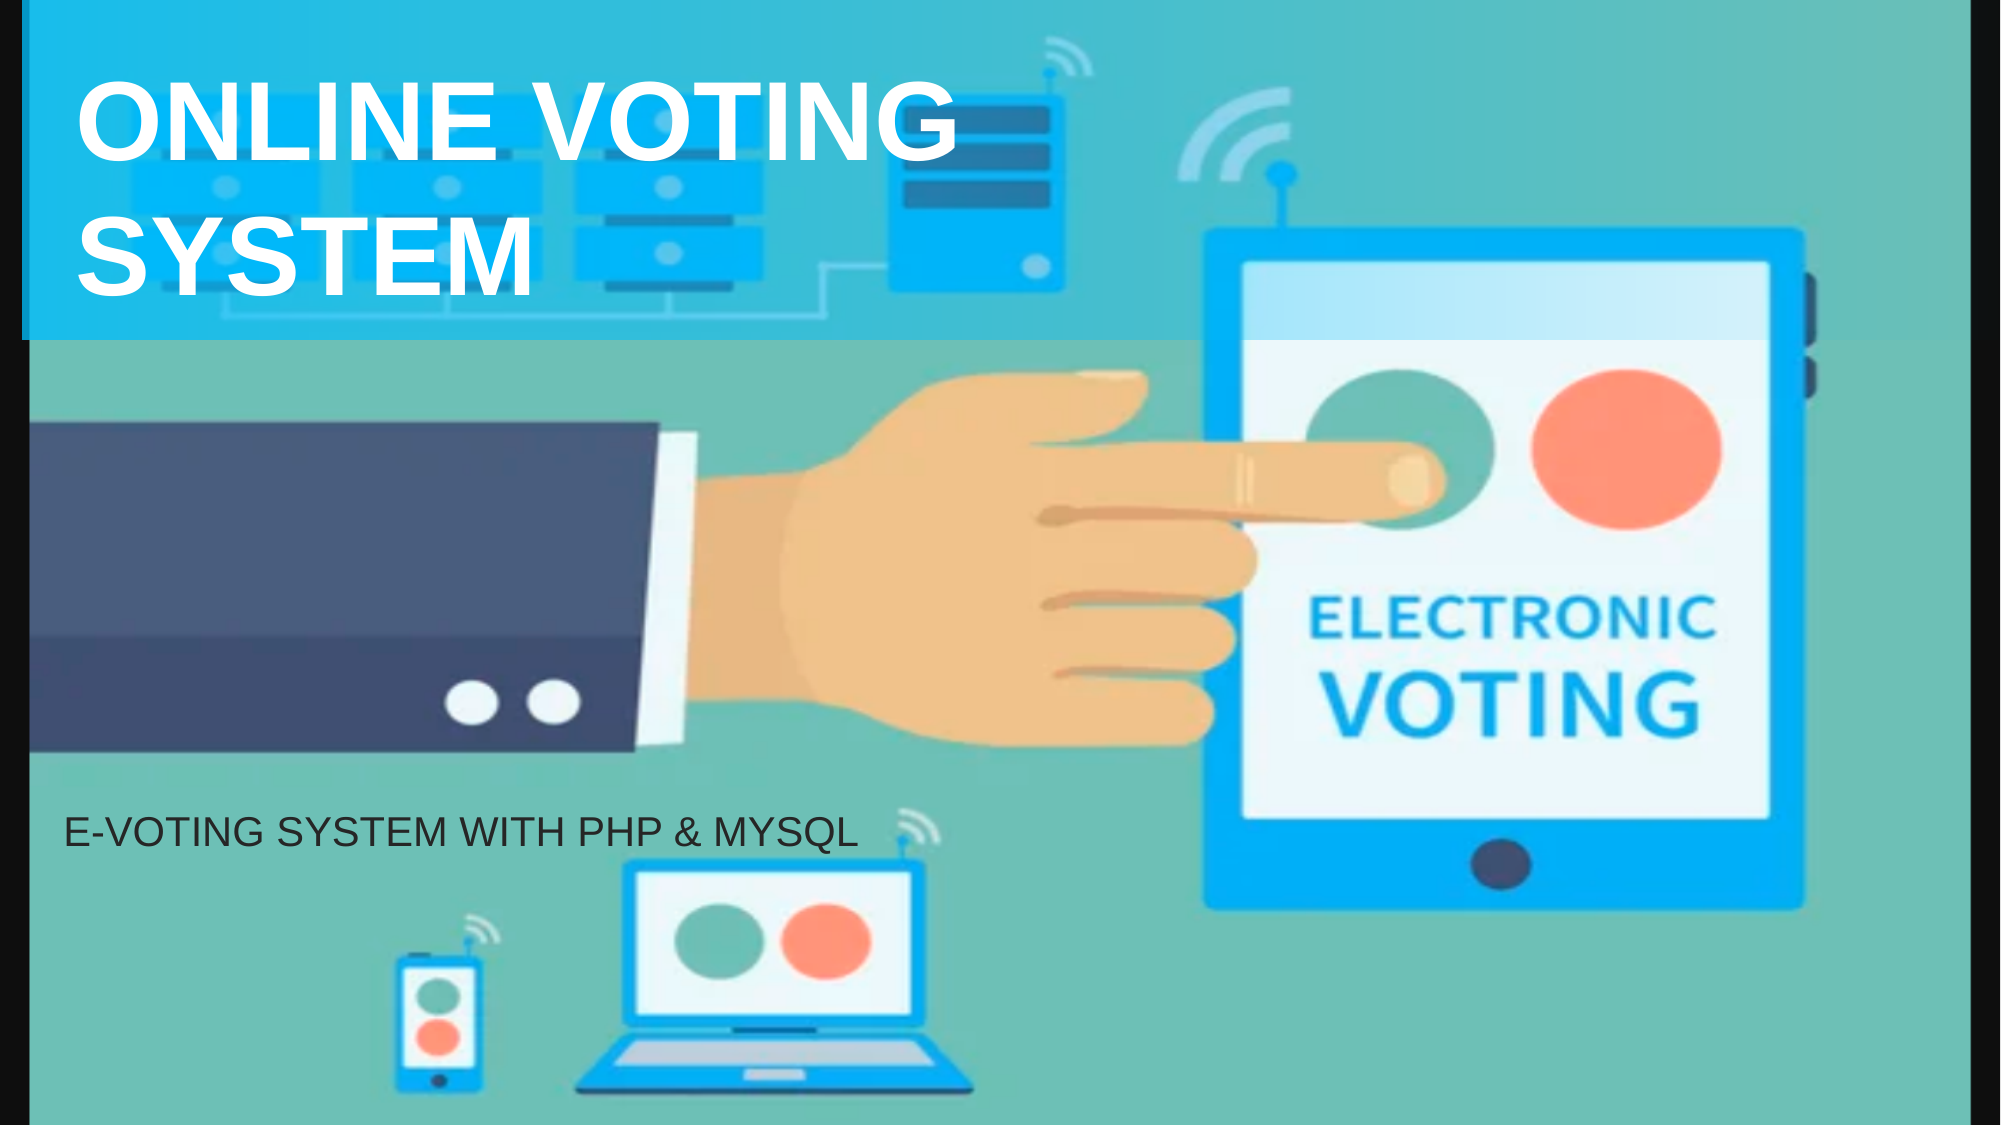

ONLINE VOTING SYSTEM

E-VOTING SYSTEM WITH PHP & MYSQL